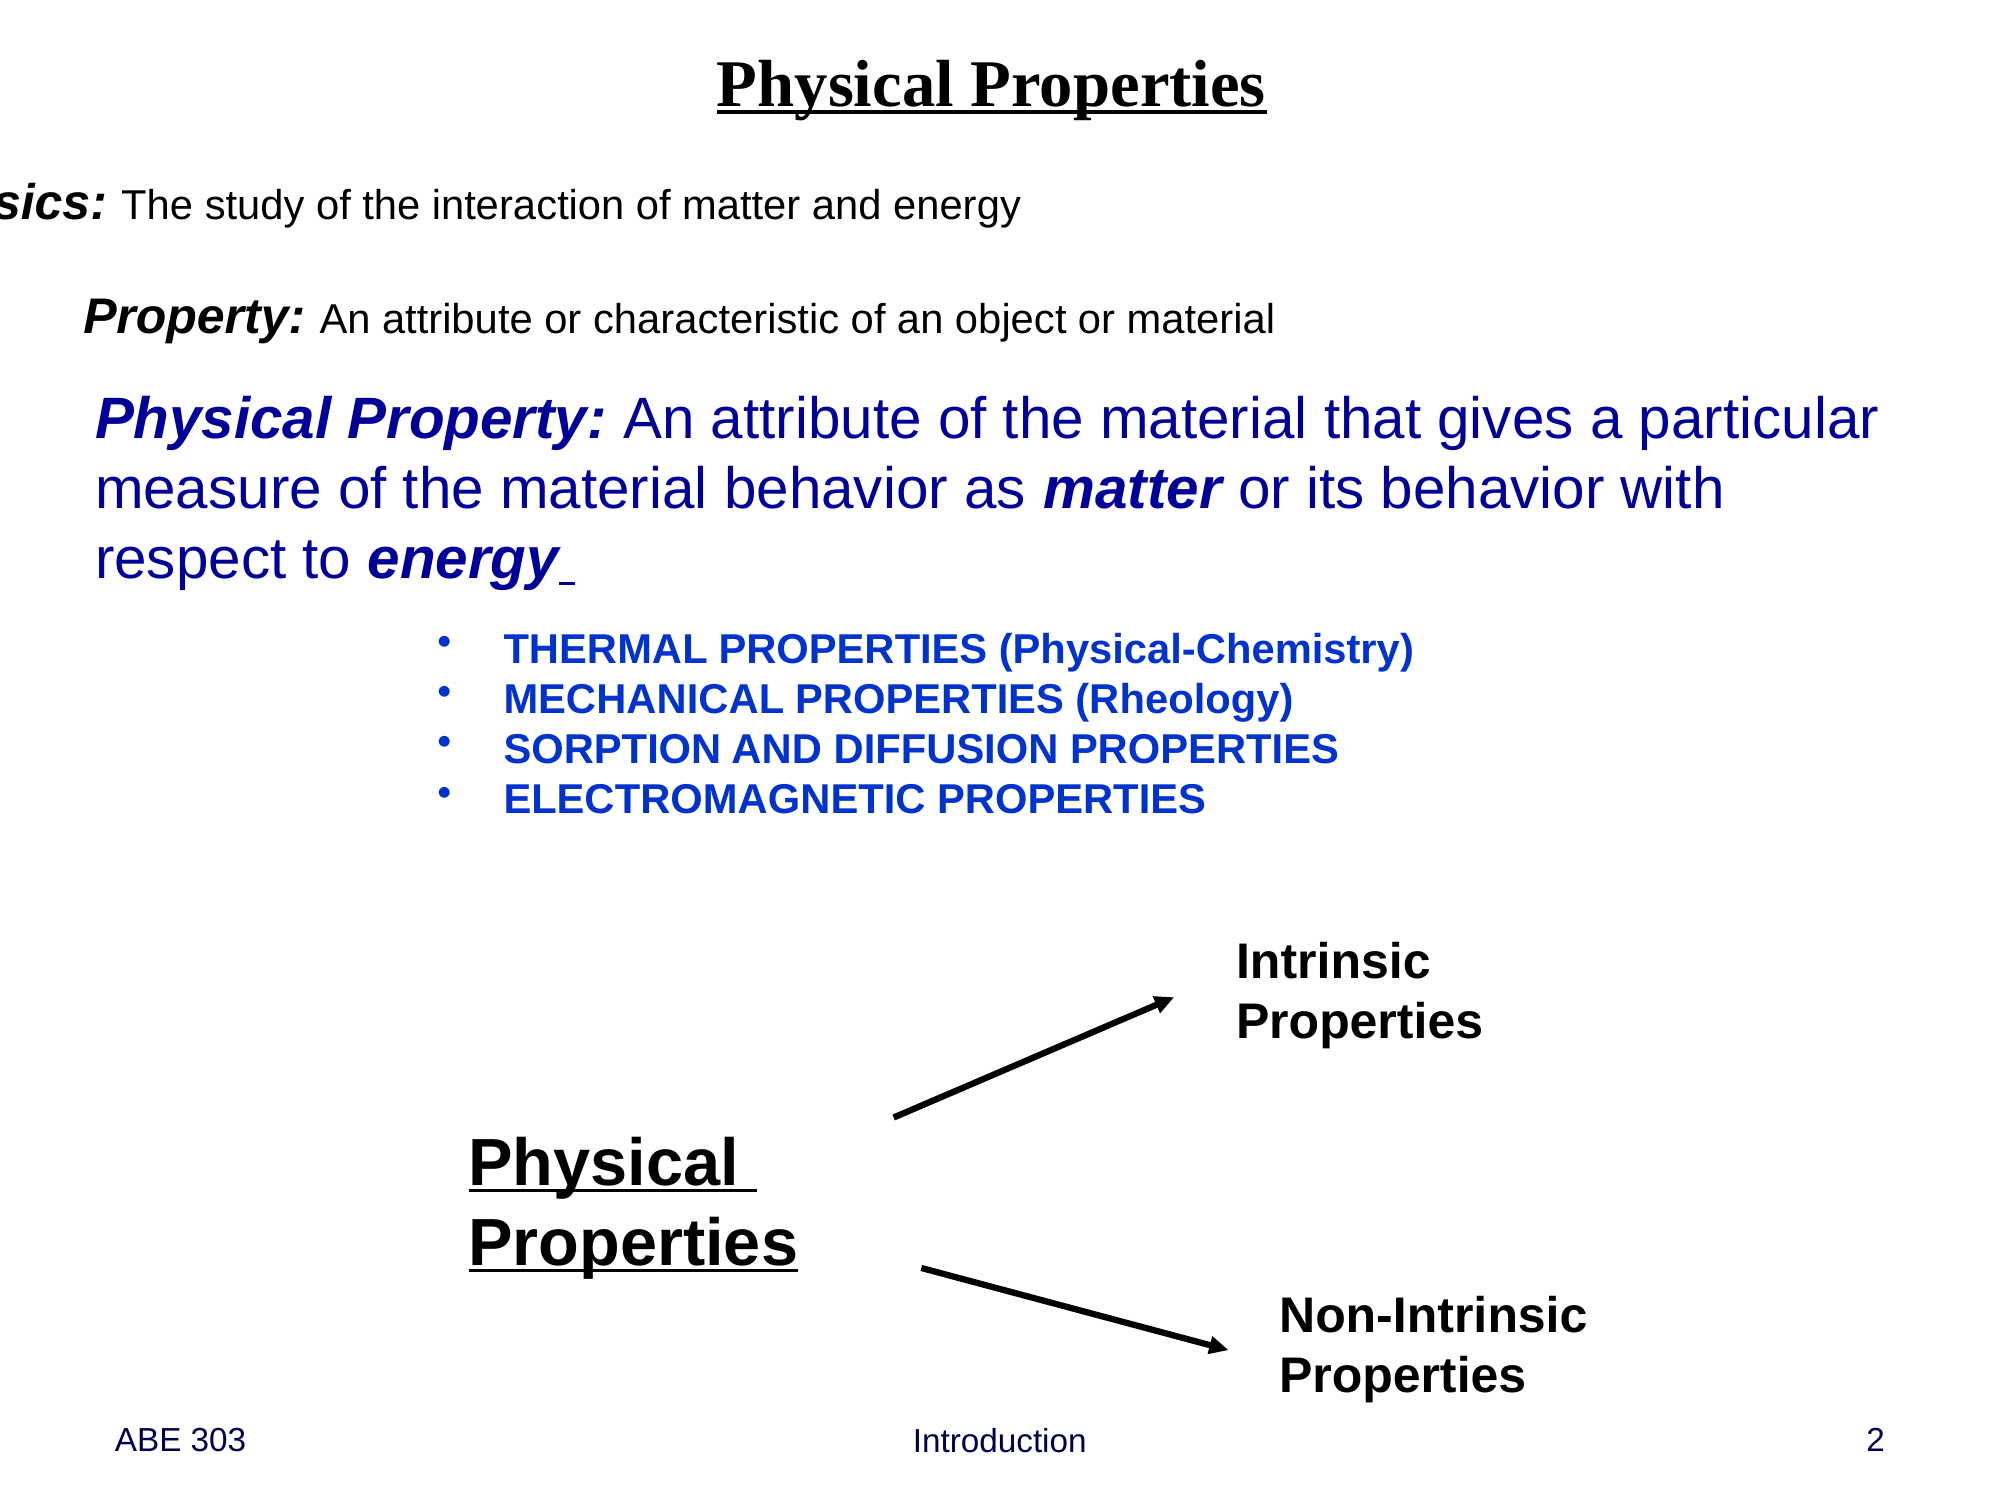

Physical Properties
Physics: The study of the interaction of matter and energy
Property: An attribute or characteristic of an object or material
Physical Property: An attribute of the material that gives a particular measure of the material behavior as matter or its behavior with respect to energy
THERMAL PROPERTIES (Physical-Chemistry)
MECHANICAL PROPERTIES (Rheology)
SORPTION AND DIFFUSION PROPERTIES
ELECTROMAGNETIC PROPERTIES
Intrinsic
Properties

Physical
Properties

Non-Intrinsic
Properties
ABE 303
2
Introduction